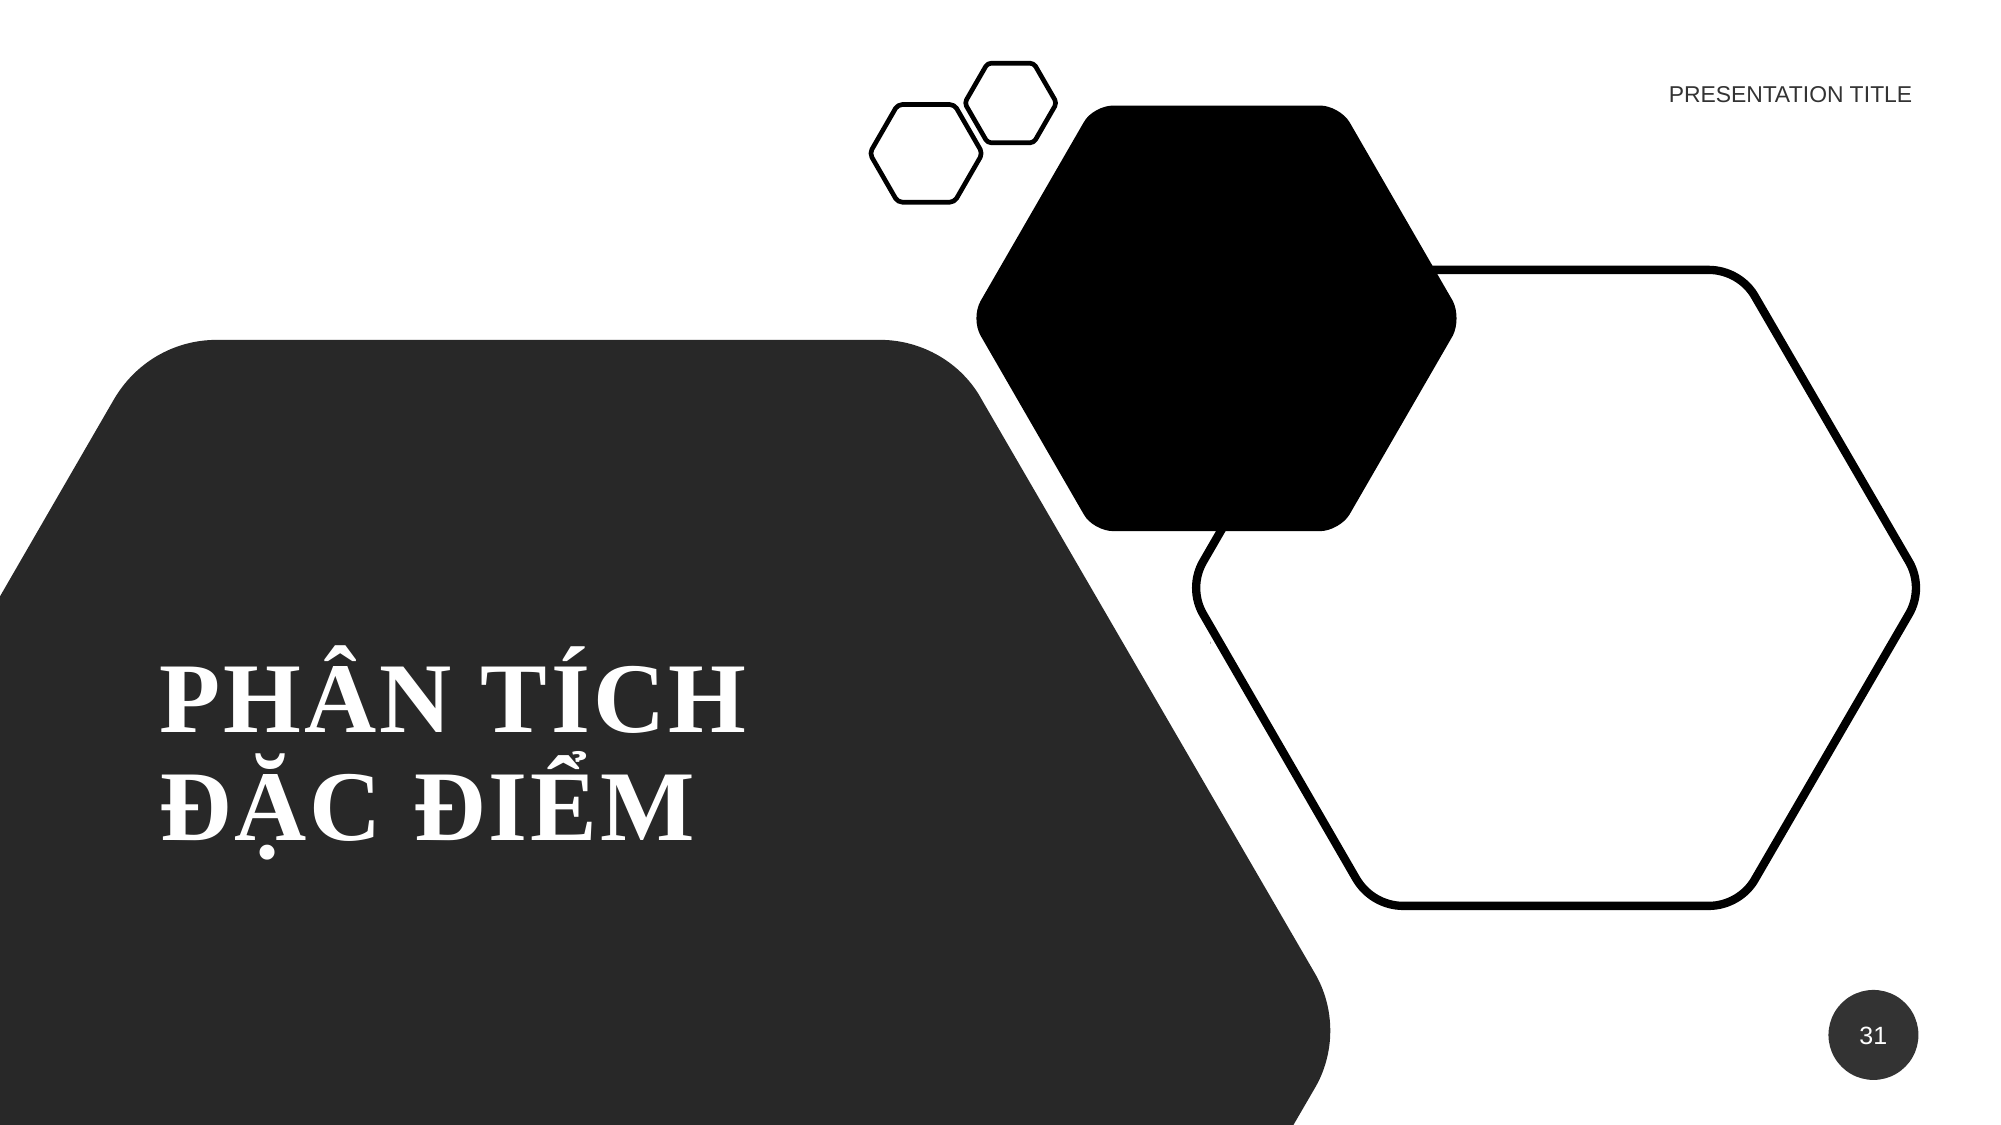

PRESENTATION TITLE

# Phân tích đặc điểm

31